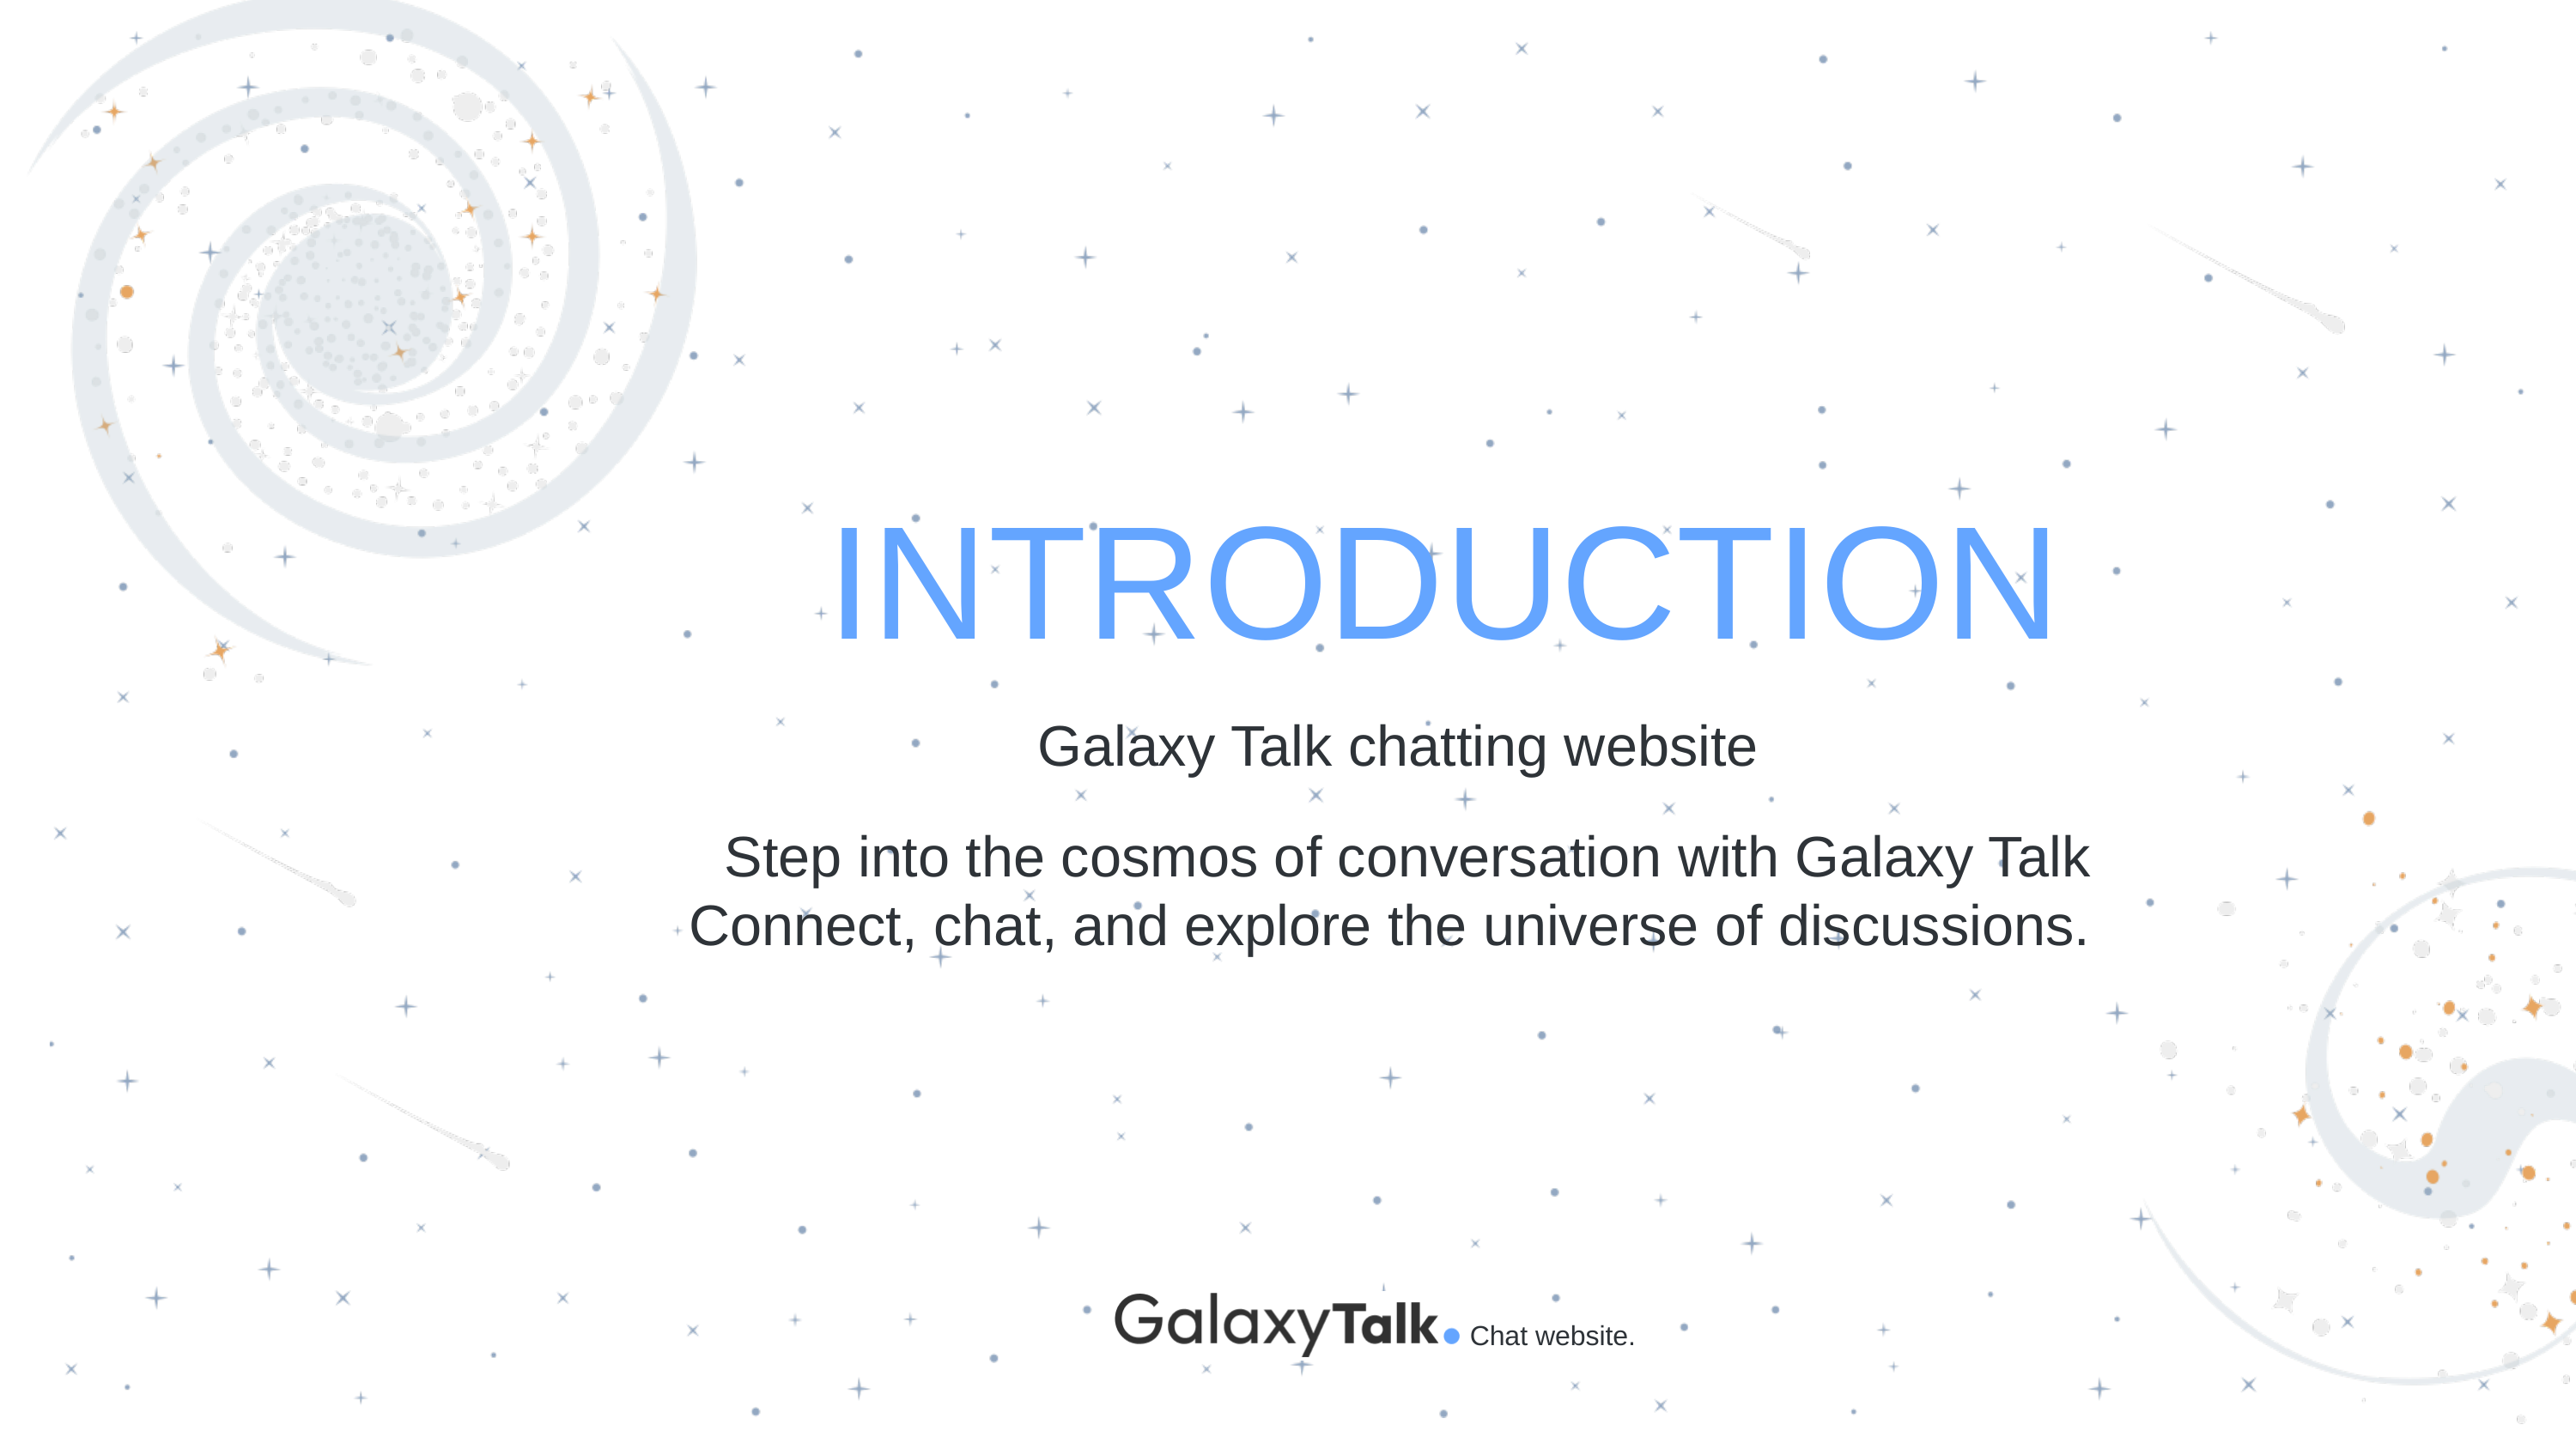

INTRODUCTION
Galaxy Talk chatting website
Step into the cosmos of conversation with Galaxy Talk Connect, chat, and explore the universe of discussions.

Chat website.